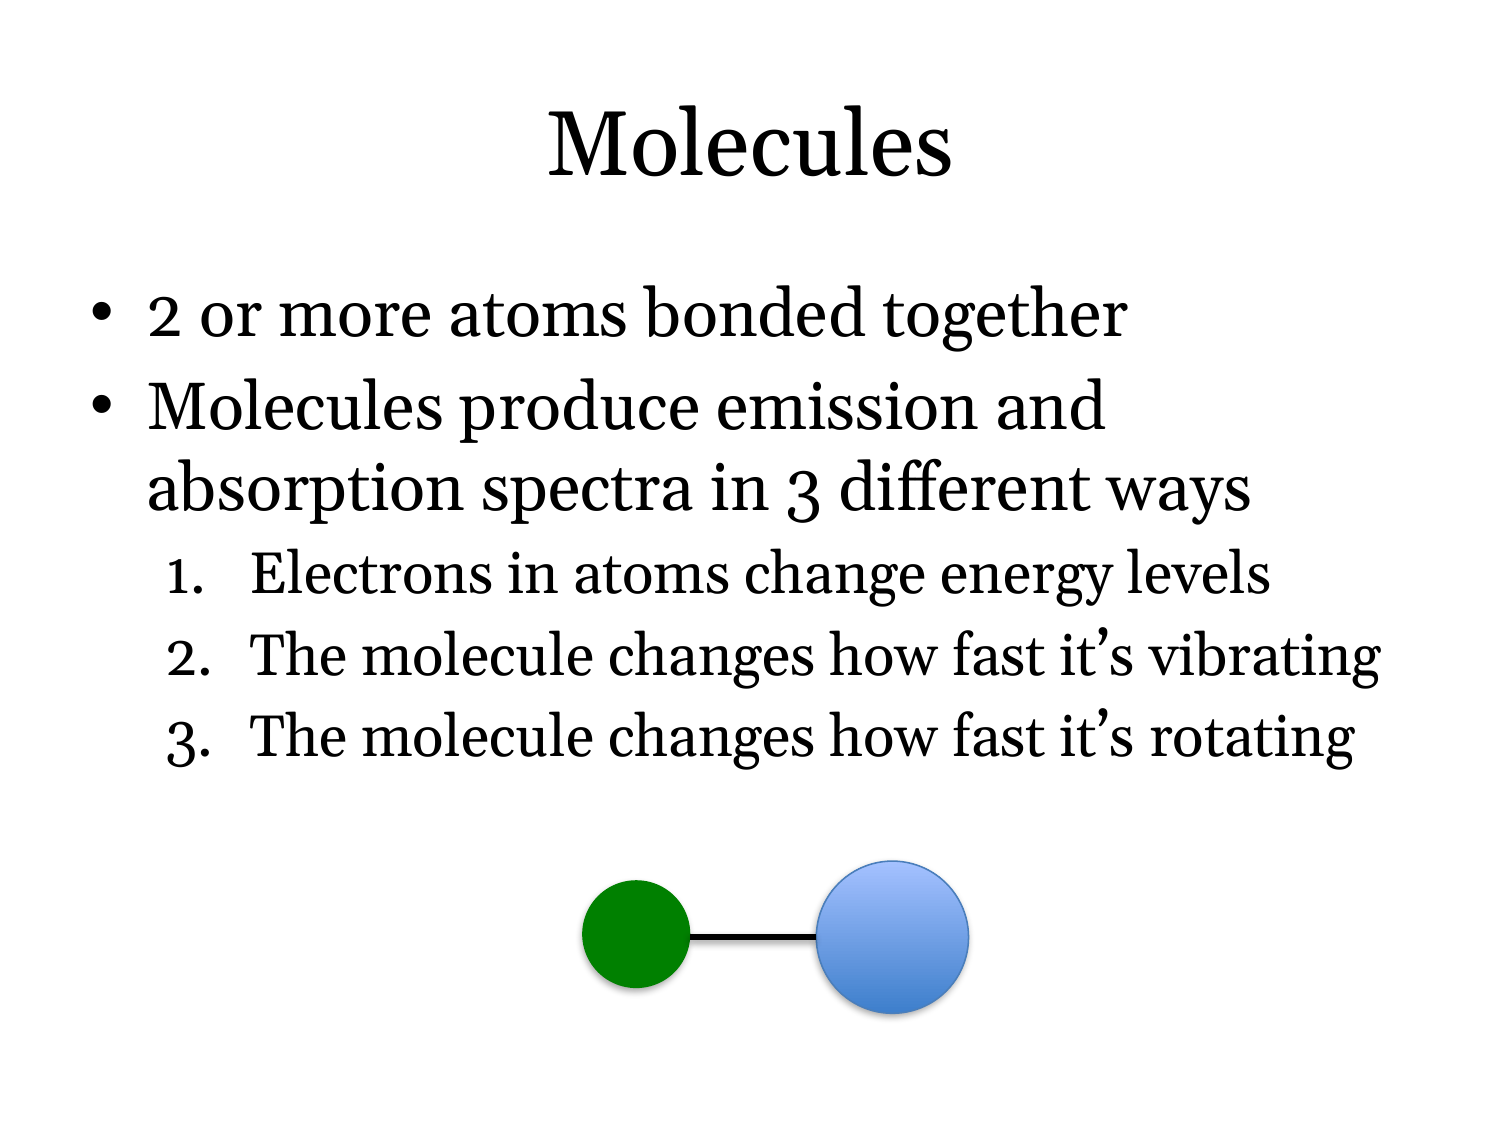

# Molecules
2 or more atoms bonded together
Molecules produce emission and absorption spectra in 3 different ways
Electrons in atoms change energy levels
The molecule changes how fast it’s vibrating
The molecule changes how fast it’s rotating